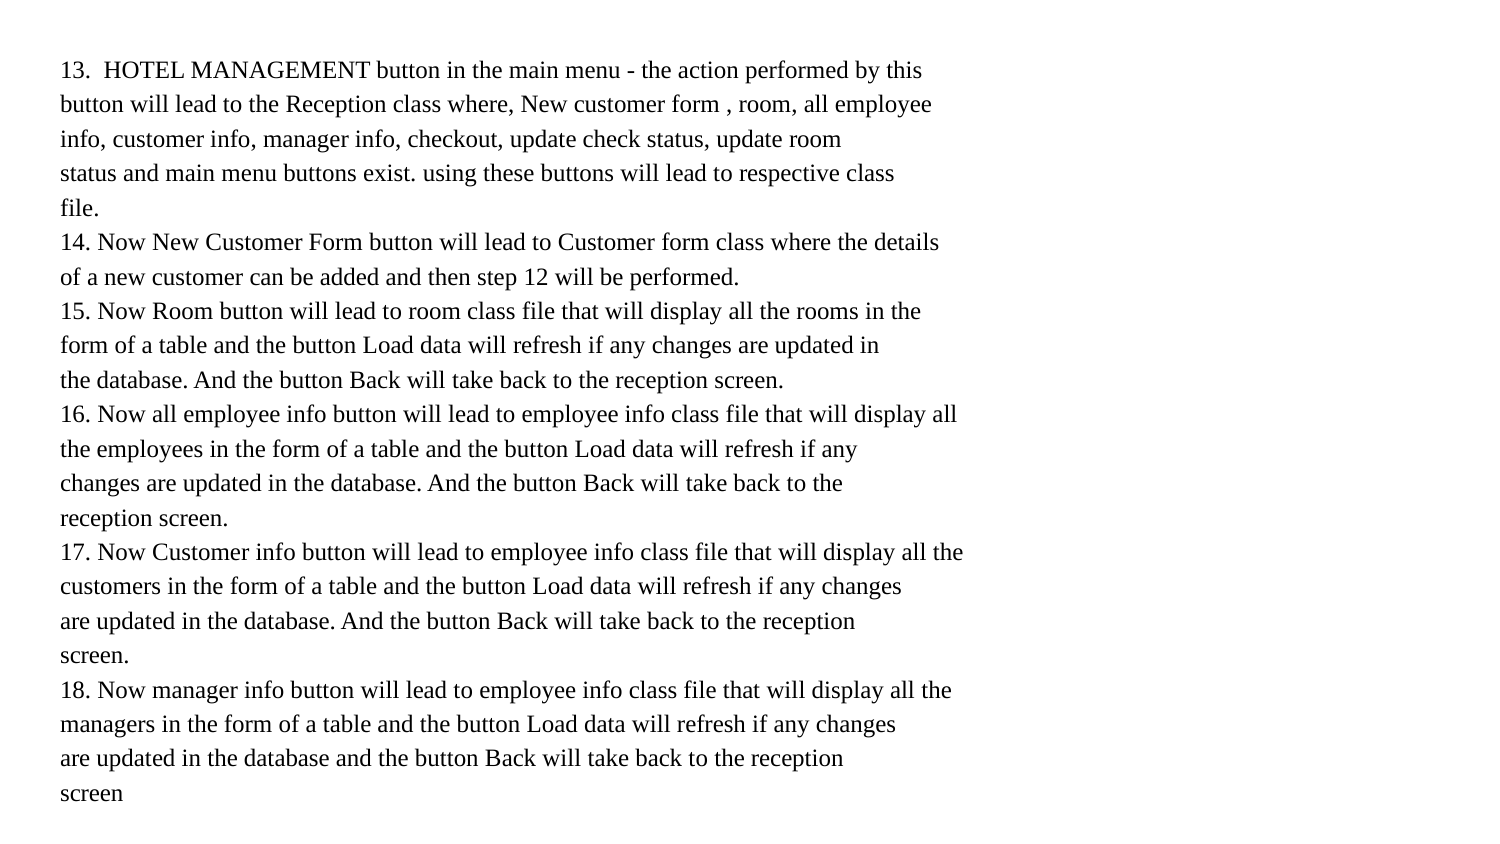

13.  HOTEL MANAGEMENT button in the main menu - the action performed by this
button will lead to the Reception class where, New customer form , room, all employee
info, customer info, manager info, checkout, update check status, update room
status and main menu buttons exist. using these buttons will lead to respective class
file.
14. Now New Customer Form button will lead to Customer form class where the details
of a new customer can be added and then step 12 will be performed.
15. Now Room button will lead to room class file that will display all the rooms in the
form of a table and the button Load data will refresh if any changes are updated in
the database. And the button Back will take back to the reception screen.
16. Now all employee info button will lead to employee info class file that will display all
the employees in the form of a table and the button Load data will refresh if any
changes are updated in the database. And the button Back will take back to the
reception screen.
17. Now Customer info button will lead to employee info class file that will display all the
customers in the form of a table and the button Load data will refresh if any changes
are updated in the database. And the button Back will take back to the reception
screen.
18. Now manager info button will lead to employee info class file that will display all the
managers in the form of a table and the button Load data will refresh if any changes
are updated in the database and the button Back will take back to the reception
screen